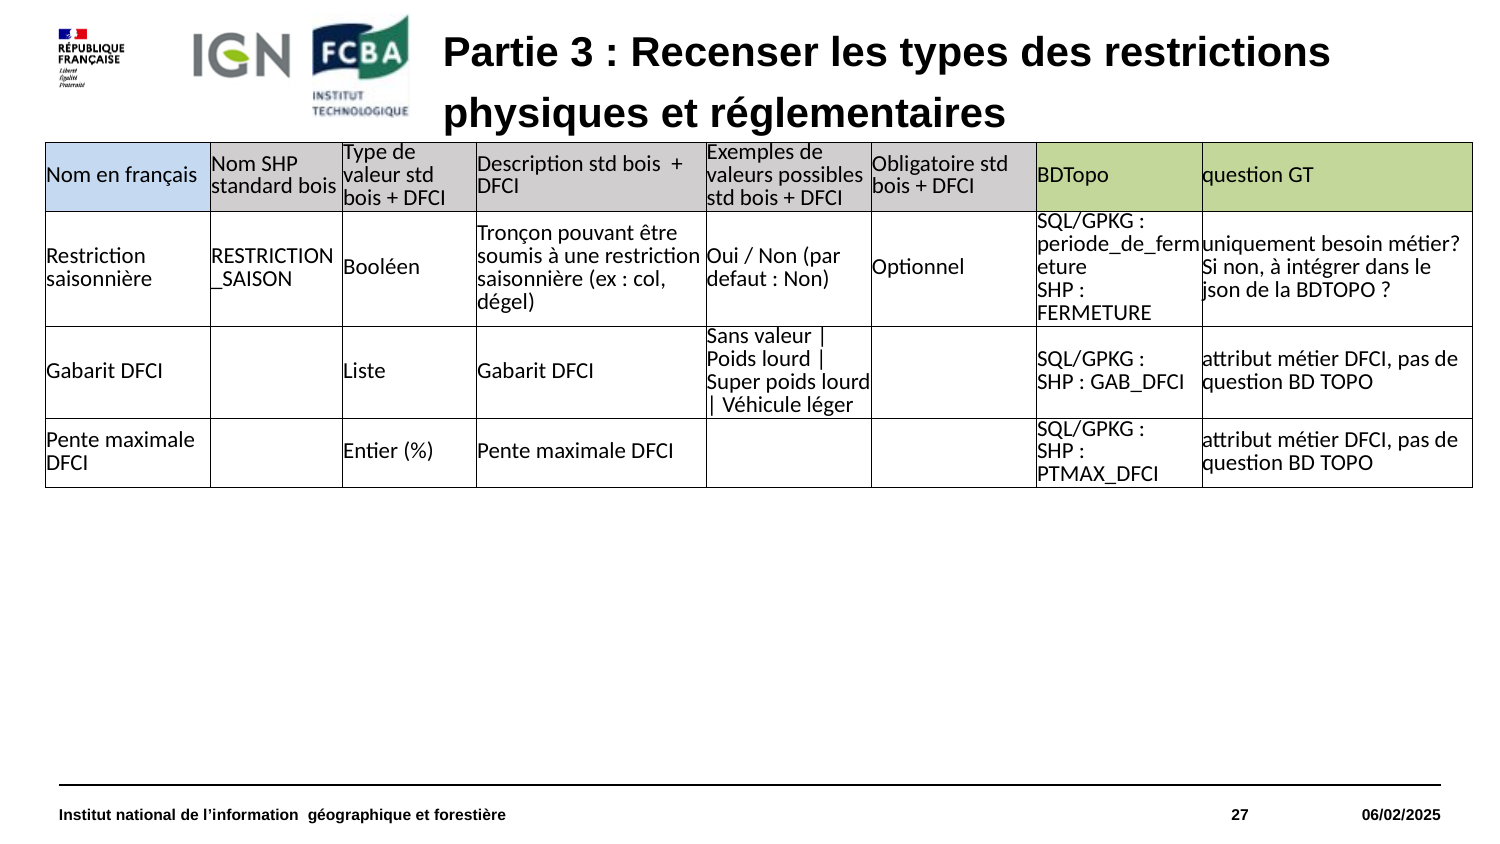

#
Partie 3 : Recenser les types des restrictions physiques et réglementaires
| Nom en français | Nom SHP standard bois | Type de valeur std bois + DFCI | Description std bois + DFCI | Exemples de valeurs possibles std bois + DFCI | Obligatoire std bois + DFCI | BDTopo | question GT |
| --- | --- | --- | --- | --- | --- | --- | --- |
| Restriction saisonnière | RESTRICTION\_SAISON | Booléen | Tronçon pouvant être soumis à une restriction saisonnière (ex : col, dégel) | Oui / Non (par defaut : Non) | Optionnel | SQL/GPKG : periode\_de\_fermeture SHP : FERMETURE | uniquement besoin métier? Si non, à intégrer dans le json de la BDTOPO ? |
| Gabarit DFCI |  | Liste | Gabarit DFCI | Sans valeur | Poids lourd | Super poids lourd | Véhicule léger |  | SQL/GPKG : SHP : GAB\_DFCI | attribut métier DFCI, pas de question BD TOPO |
| Pente maximale DFCI |  | Entier (%) | Pente maximale DFCI |  |  | SQL/GPKG : SHP : PTMAX\_DFCI | attribut métier DFCI, pas de question BD TOPO |
Institut national de l’information  géographique et forestière
27
06/02/2025